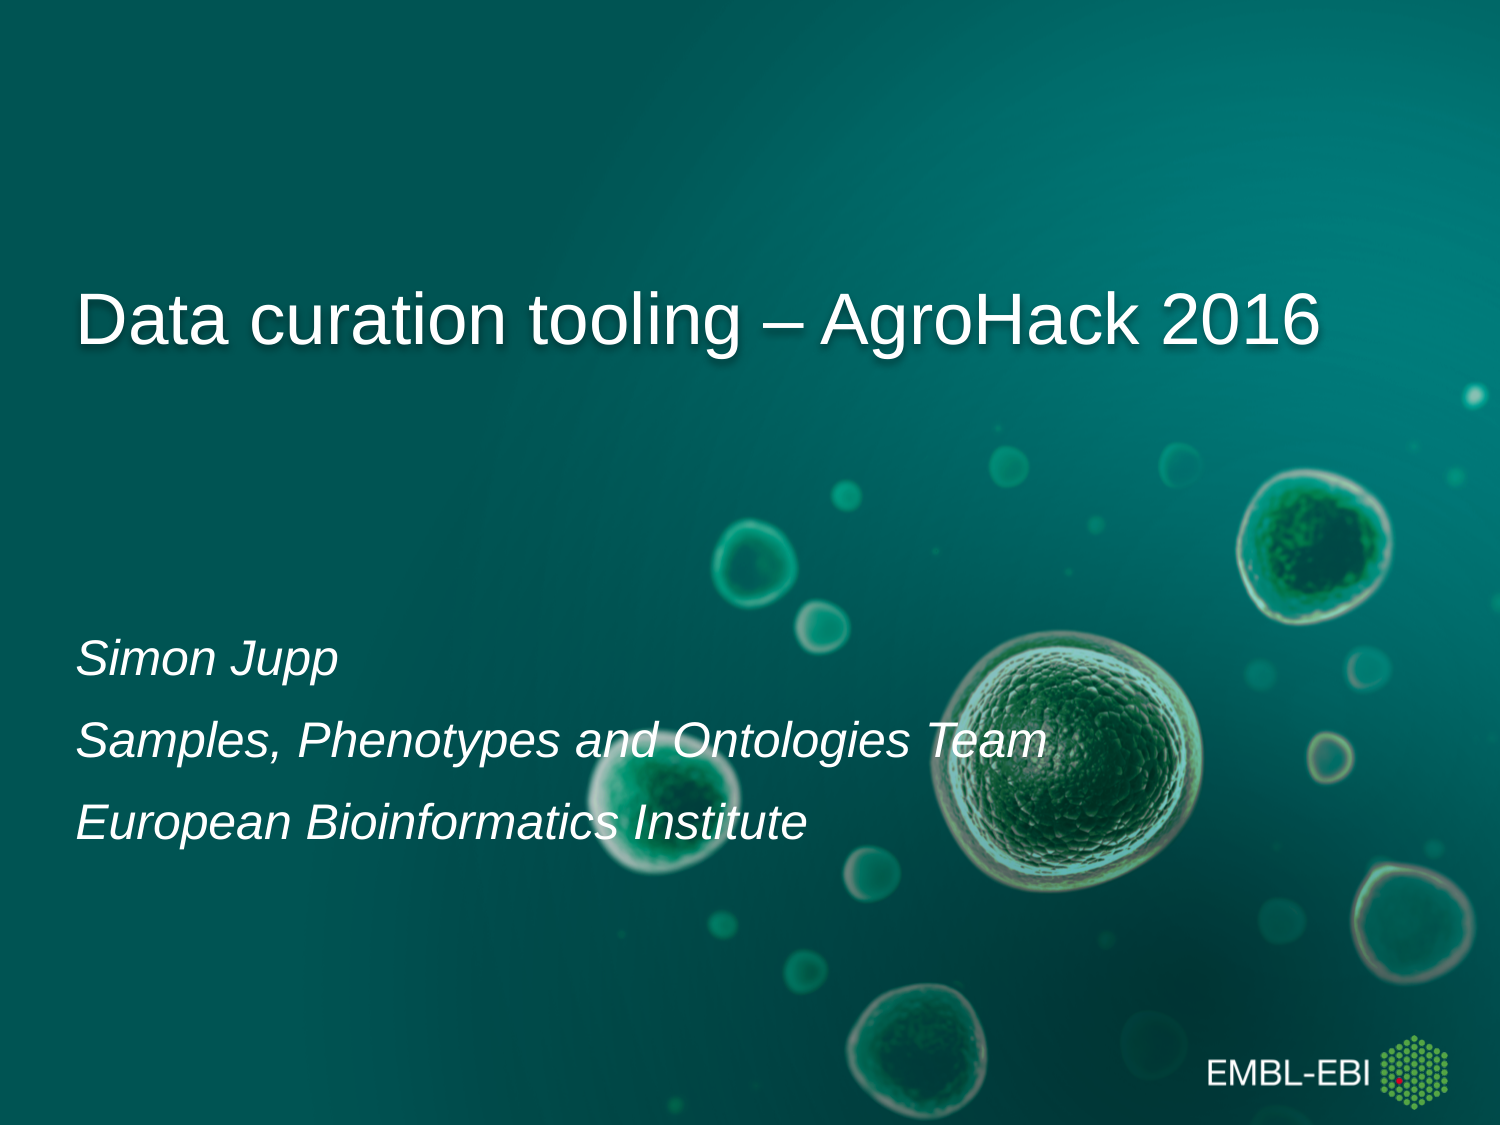

# Data curation tooling – AgroHack 2016
Simon Jupp
Samples, Phenotypes and Ontologies Team
European Bioinformatics Institute